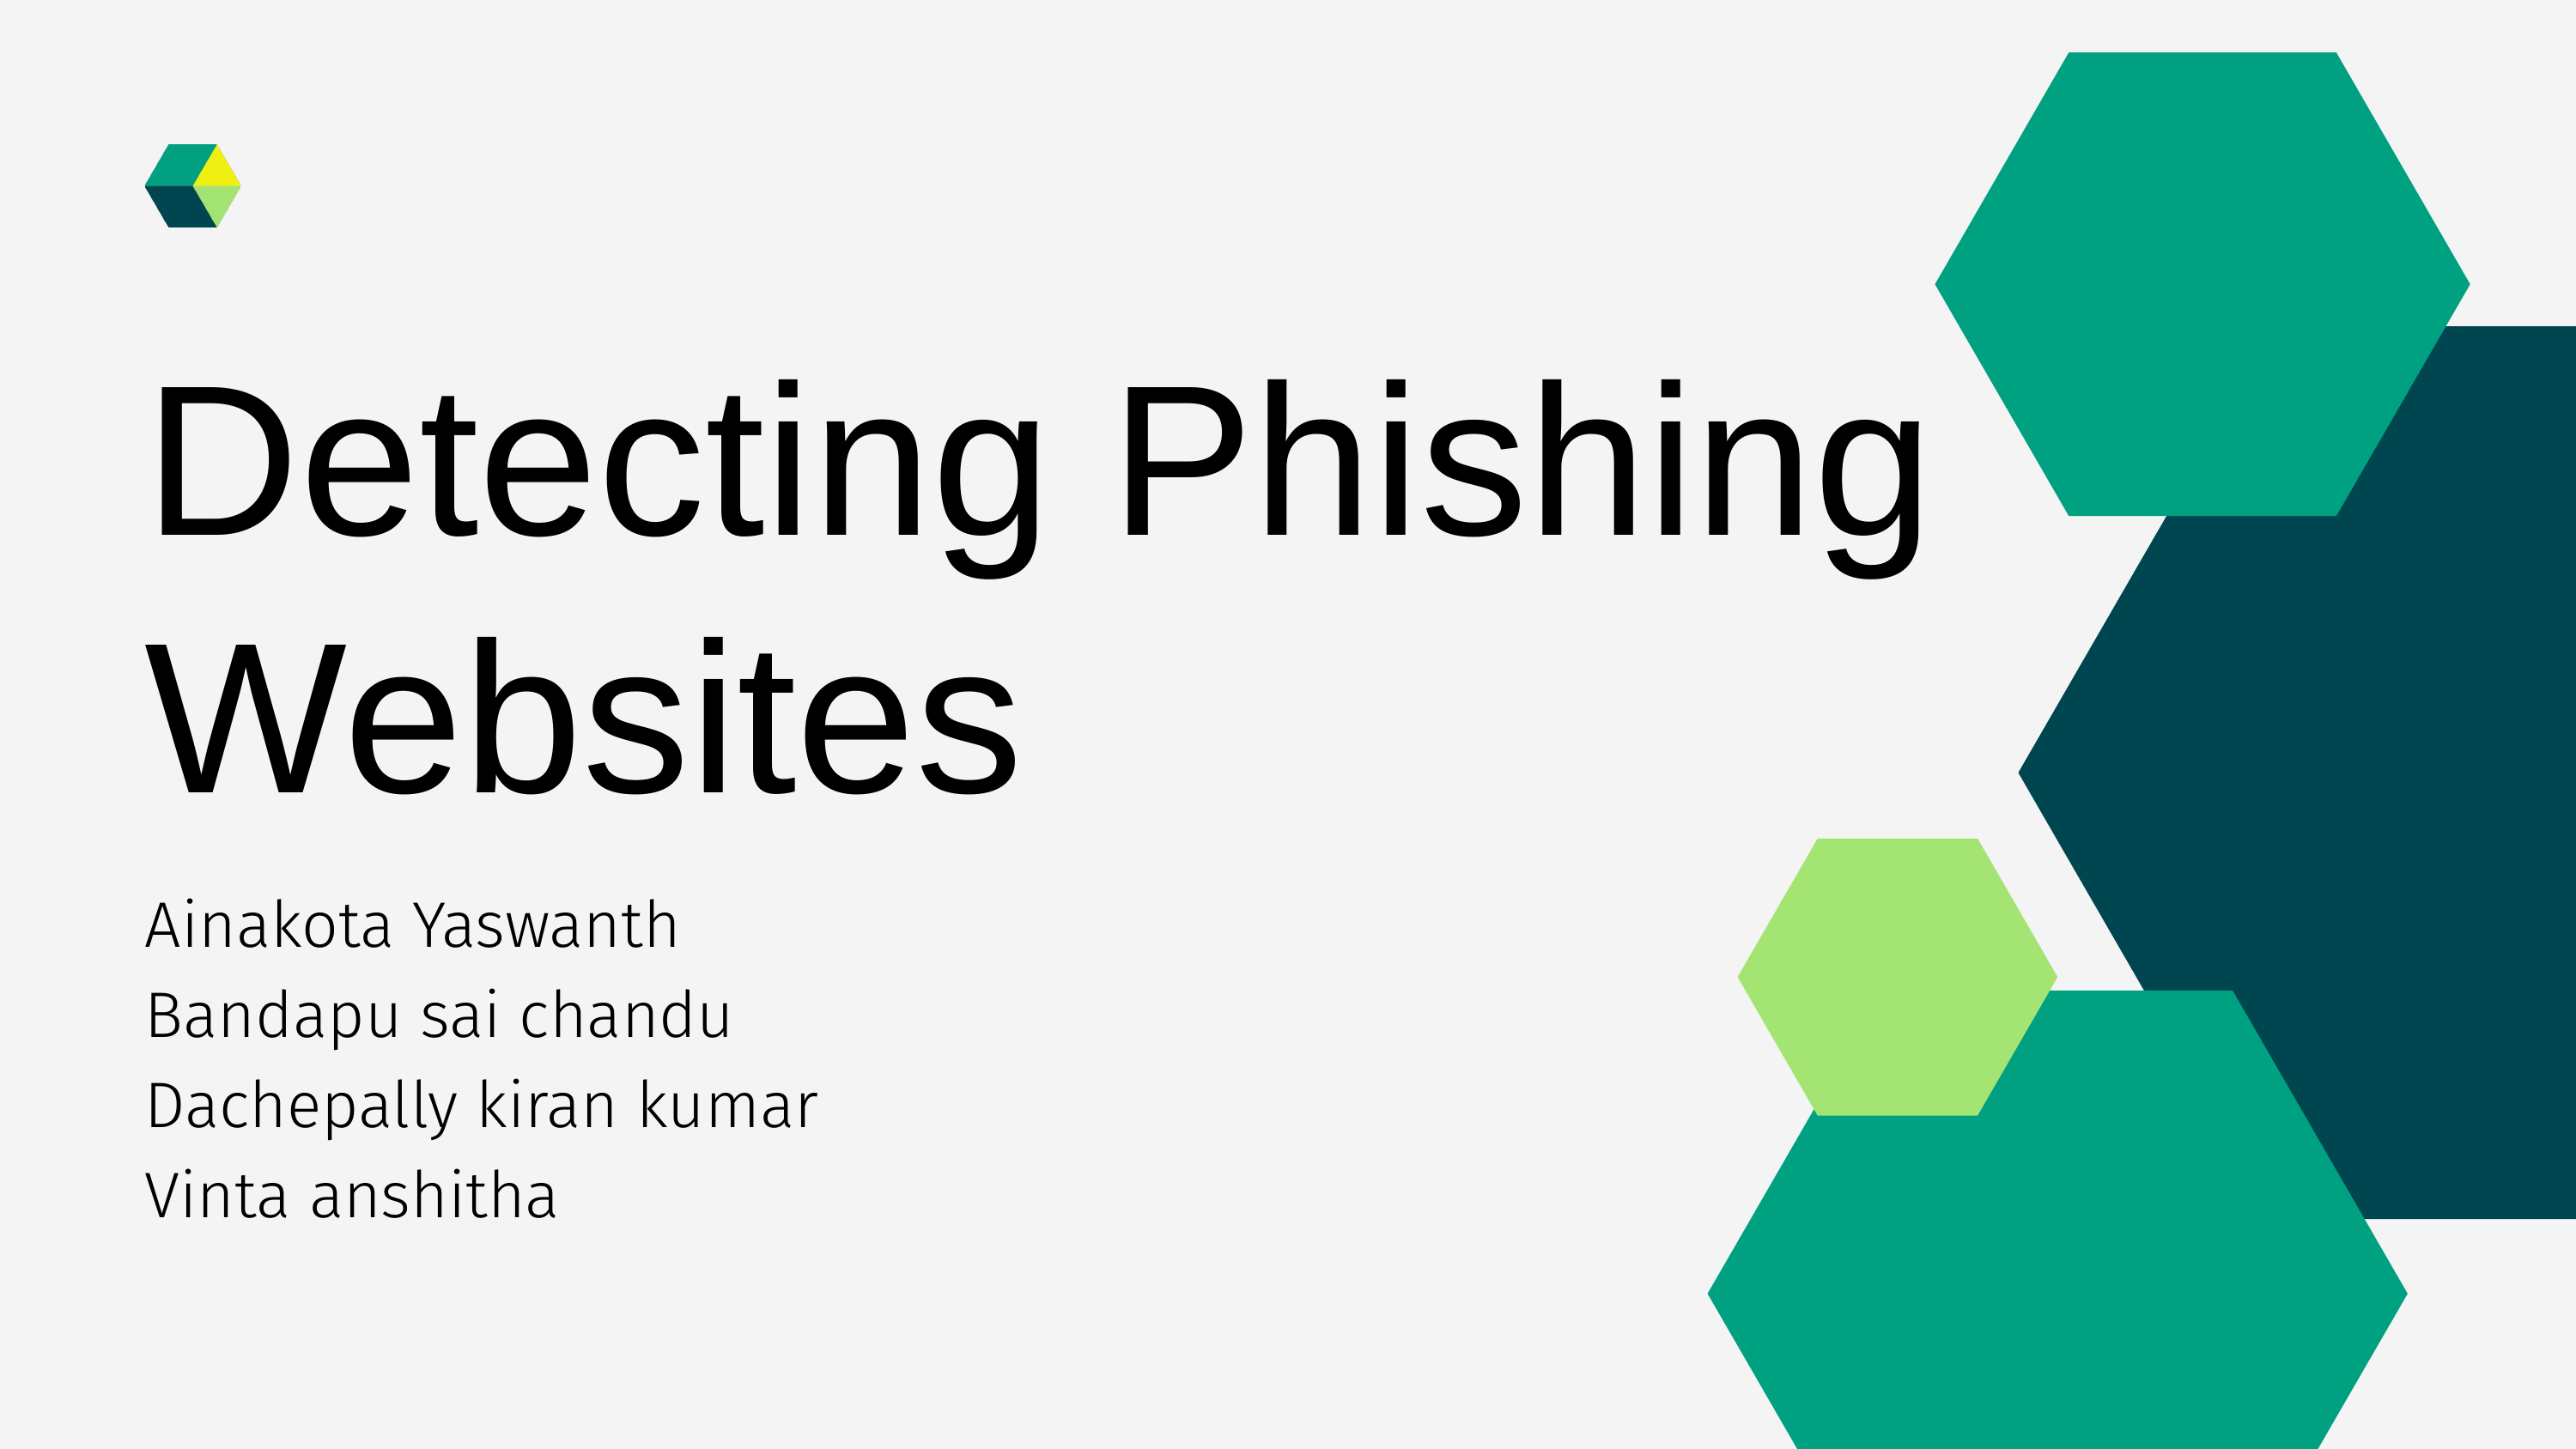

Detecting Phishing Websites
Ainakota Yaswanth
Bandapu sai chandu
Dachepally kiran kumar
Vinta anshitha